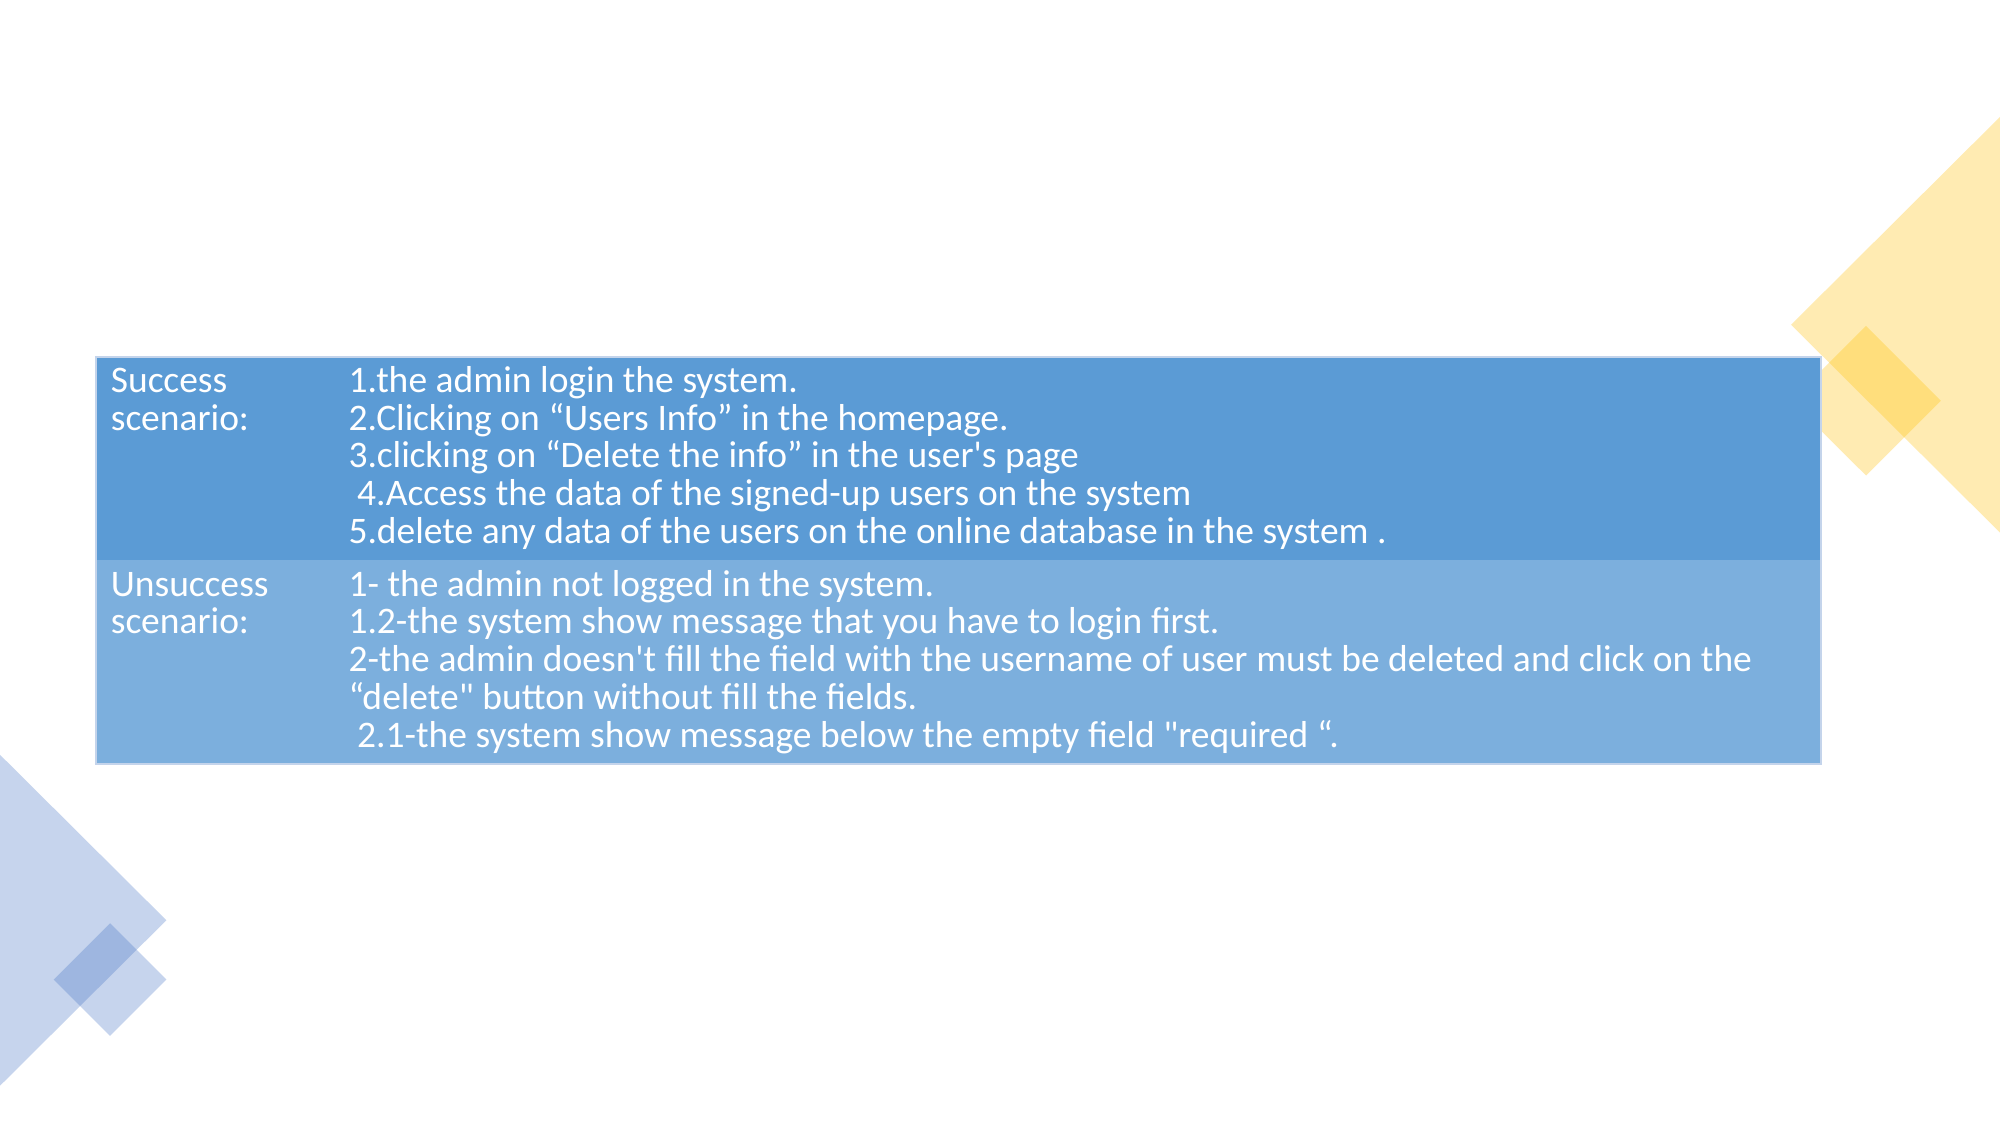

#

| Success scenario: | 1.the admin login the system. 2.Clicking on “Users Info” in the homepage. 3.clicking on “Delete the info” in the user's page 4.Access the data of the signed-up users on the system 5.delete any data of the users on the online database in the system . |
| --- | --- |
| Unsuccess scenario: | 1- the admin not logged in the system. 1.2-the system show message that you have to login first. 2-the admin doesn't fill the field with the username of user must be deleted and click on the “delete" button without fill the fields. 2.1-the system show message below the empty field "required “. |